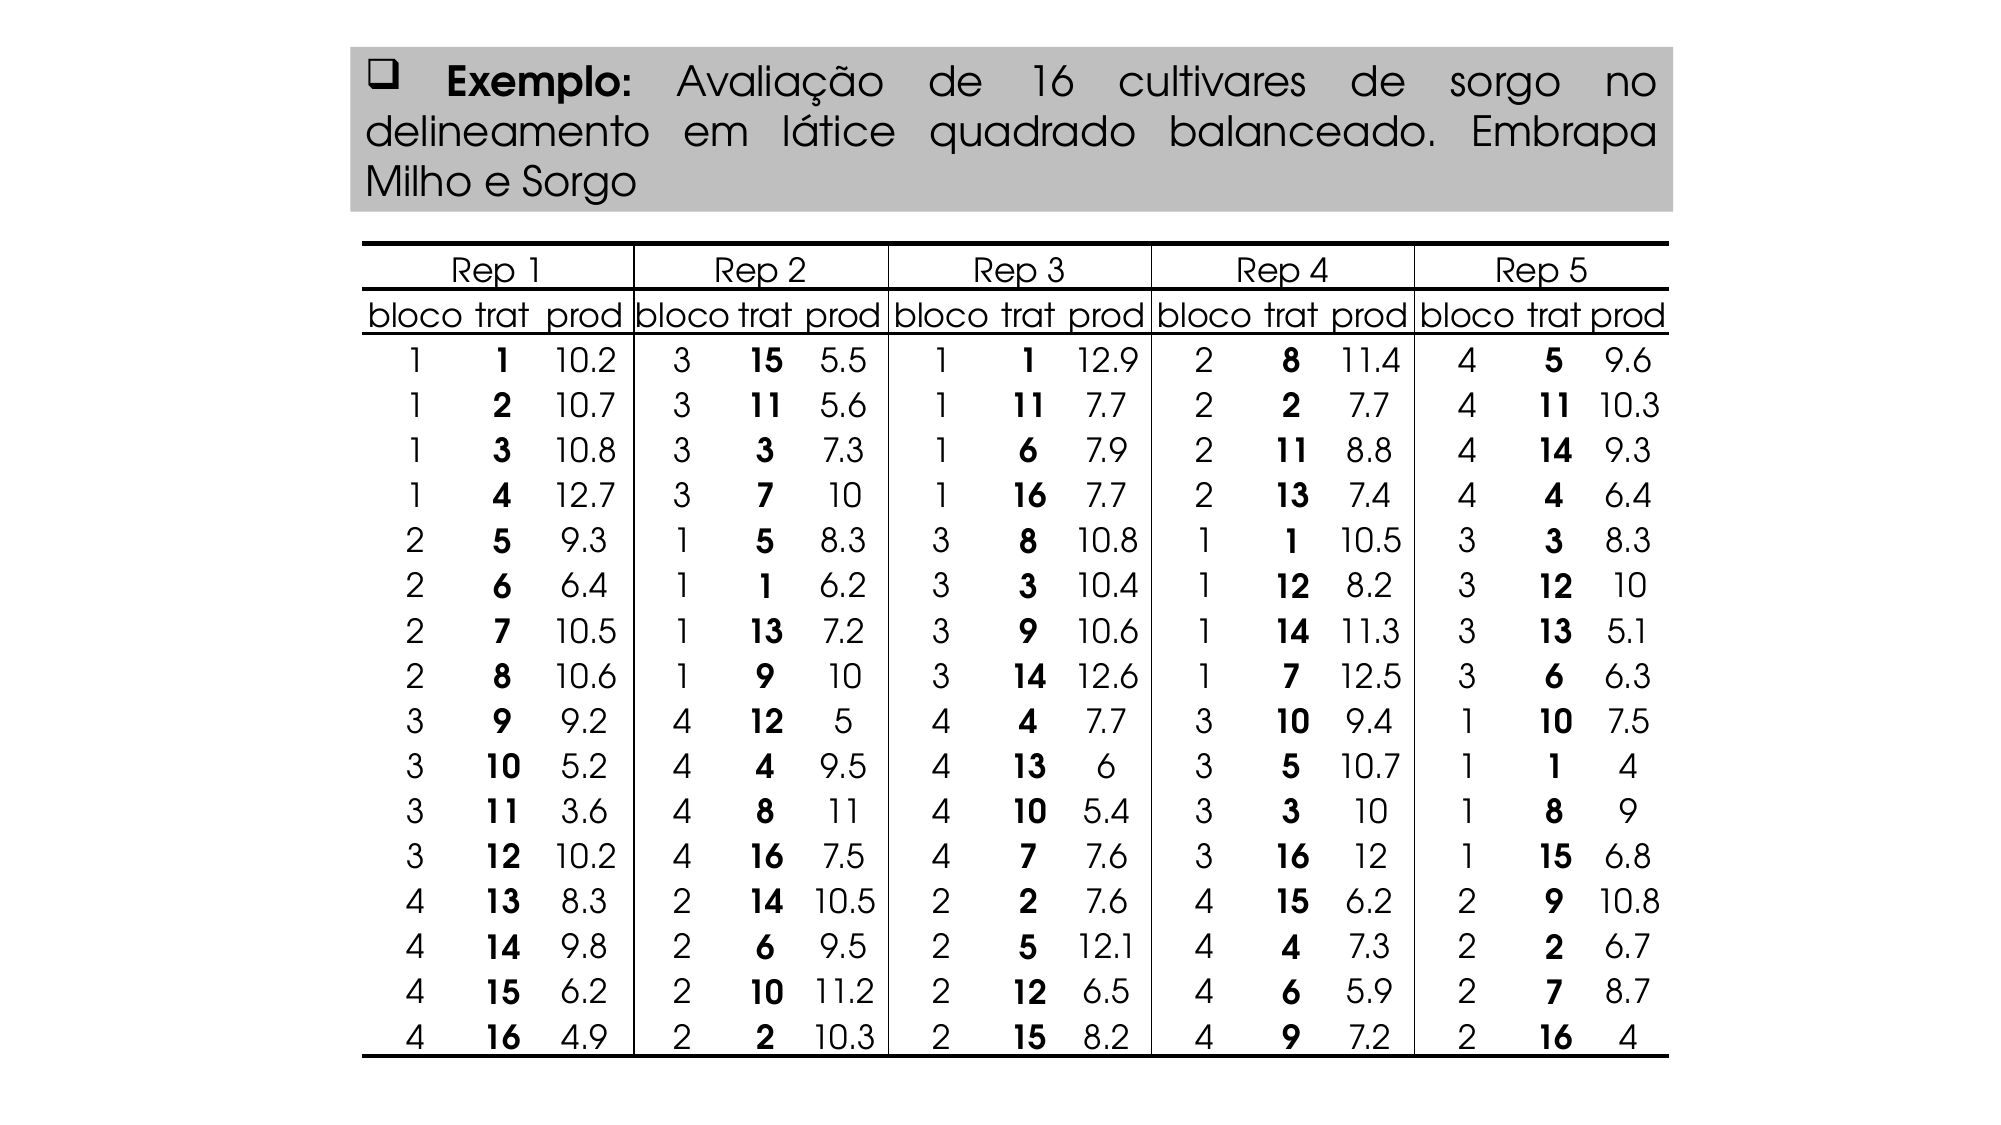

Exemplo: Avaliação de 16 cultivares de sorgo no delineamento em látice quadrado balanceado. Embrapa Milho e Sorgo
| Rep 1 |  |  | Rep 2 |  |  | Rep 3 |  |  | Rep 4 |  |  | Rep 5 |  |  |
| --- | --- | --- | --- | --- | --- | --- | --- | --- | --- | --- | --- | --- | --- | --- |
| bloco | trat | prod | bloco | trat | prod | bloco | trat | prod | bloco | trat | prod | bloco | trat | prod |
| 1 | 1 | 10.2 | 3 | 15 | 5.5 | 1 | 1 | 12.9 | 2 | 8 | 11.4 | 4 | 5 | 9.6 |
| 1 | 2 | 10.7 | 3 | 11 | 5.6 | 1 | 11 | 7.7 | 2 | 2 | 7.7 | 4 | 11 | 10.3 |
| 1 | 3 | 10.8 | 3 | 3 | 7.3 | 1 | 6 | 7.9 | 2 | 11 | 8.8 | 4 | 14 | 9.3 |
| 1 | 4 | 12.7 | 3 | 7 | 10 | 1 | 16 | 7.7 | 2 | 13 | 7.4 | 4 | 4 | 6.4 |
| 2 | 5 | 9.3 | 1 | 5 | 8.3 | 3 | 8 | 10.8 | 1 | 1 | 10.5 | 3 | 3 | 8.3 |
| 2 | 6 | 6.4 | 1 | 1 | 6.2 | 3 | 3 | 10.4 | 1 | 12 | 8.2 | 3 | 12 | 10 |
| 2 | 7 | 10.5 | 1 | 13 | 7.2 | 3 | 9 | 10.6 | 1 | 14 | 11.3 | 3 | 13 | 5.1 |
| 2 | 8 | 10.6 | 1 | 9 | 10 | 3 | 14 | 12.6 | 1 | 7 | 12.5 | 3 | 6 | 6.3 |
| 3 | 9 | 9.2 | 4 | 12 | 5 | 4 | 4 | 7.7 | 3 | 10 | 9.4 | 1 | 10 | 7.5 |
| 3 | 10 | 5.2 | 4 | 4 | 9.5 | 4 | 13 | 6 | 3 | 5 | 10.7 | 1 | 1 | 4 |
| 3 | 11 | 3.6 | 4 | 8 | 11 | 4 | 10 | 5.4 | 3 | 3 | 10 | 1 | 8 | 9 |
| 3 | 12 | 10.2 | 4 | 16 | 7.5 | 4 | 7 | 7.6 | 3 | 16 | 12 | 1 | 15 | 6.8 |
| 4 | 13 | 8.3 | 2 | 14 | 10.5 | 2 | 2 | 7.6 | 4 | 15 | 6.2 | 2 | 9 | 10.8 |
| 4 | 14 | 9.8 | 2 | 6 | 9.5 | 2 | 5 | 12.1 | 4 | 4 | 7.3 | 2 | 2 | 6.7 |
| 4 | 15 | 6.2 | 2 | 10 | 11.2 | 2 | 12 | 6.5 | 4 | 6 | 5.9 | 2 | 7 | 8.7 |
| 4 | 16 | 4.9 | 2 | 2 | 10.3 | 2 | 15 | 8.2 | 4 | 9 | 7.2 | 2 | 16 | 4 |